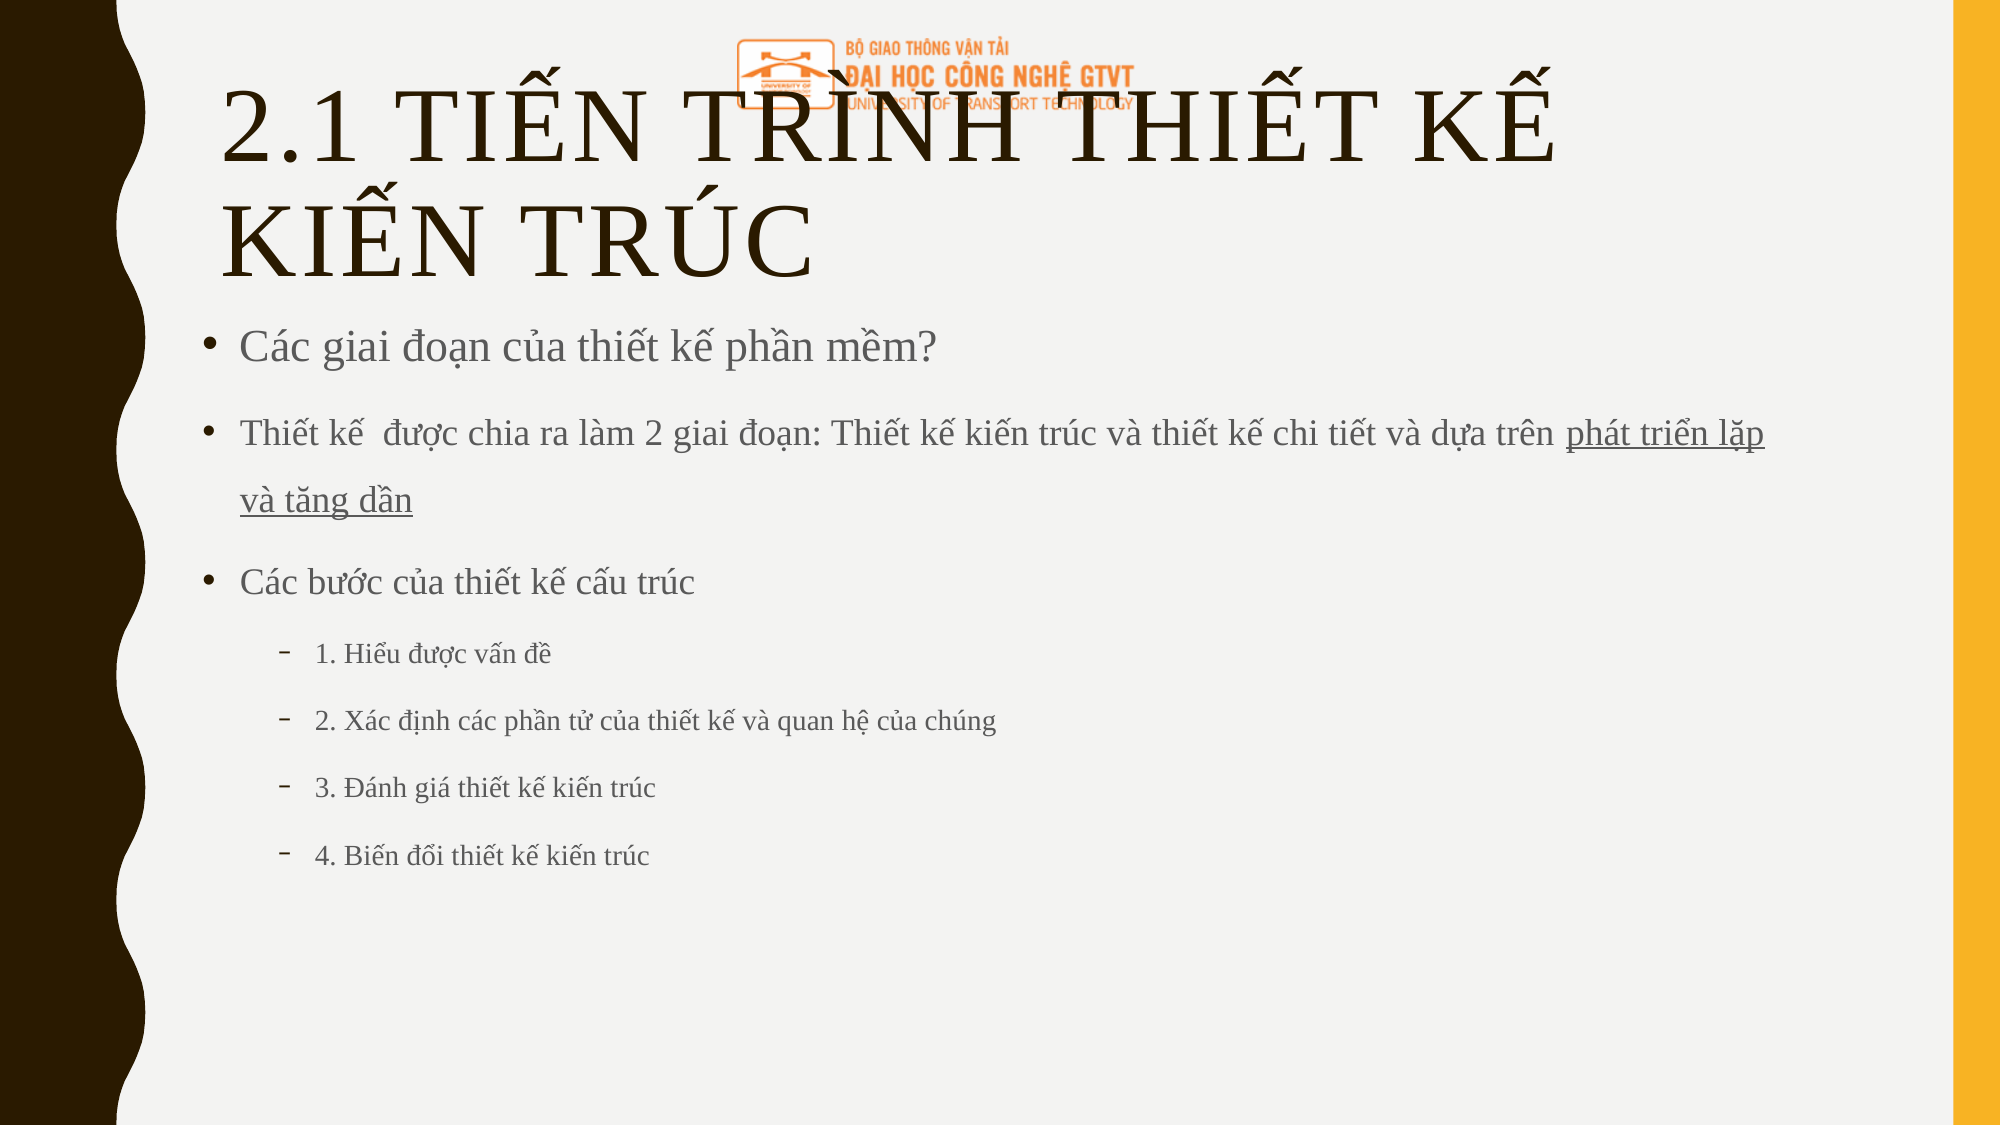

# 2.1 Tiến trình thiết kế kiến trúc
Các giai đoạn của thiết kế phần mềm?
Thiết kế  được chia ra làm 2 giai đoạn: Thiết kế kiến trúc và thiết kế chi tiết và dựa trên phát triển lặp và tăng dần
Các bước của thiết kế cấu trúc
1. Hiểu được vấn đề
2. Xác định các phần tử của thiết kế và quan hệ của chúng
3. Đánh giá thiết kế kiến trúc
4. Biến đổi thiết kế kiến trúc